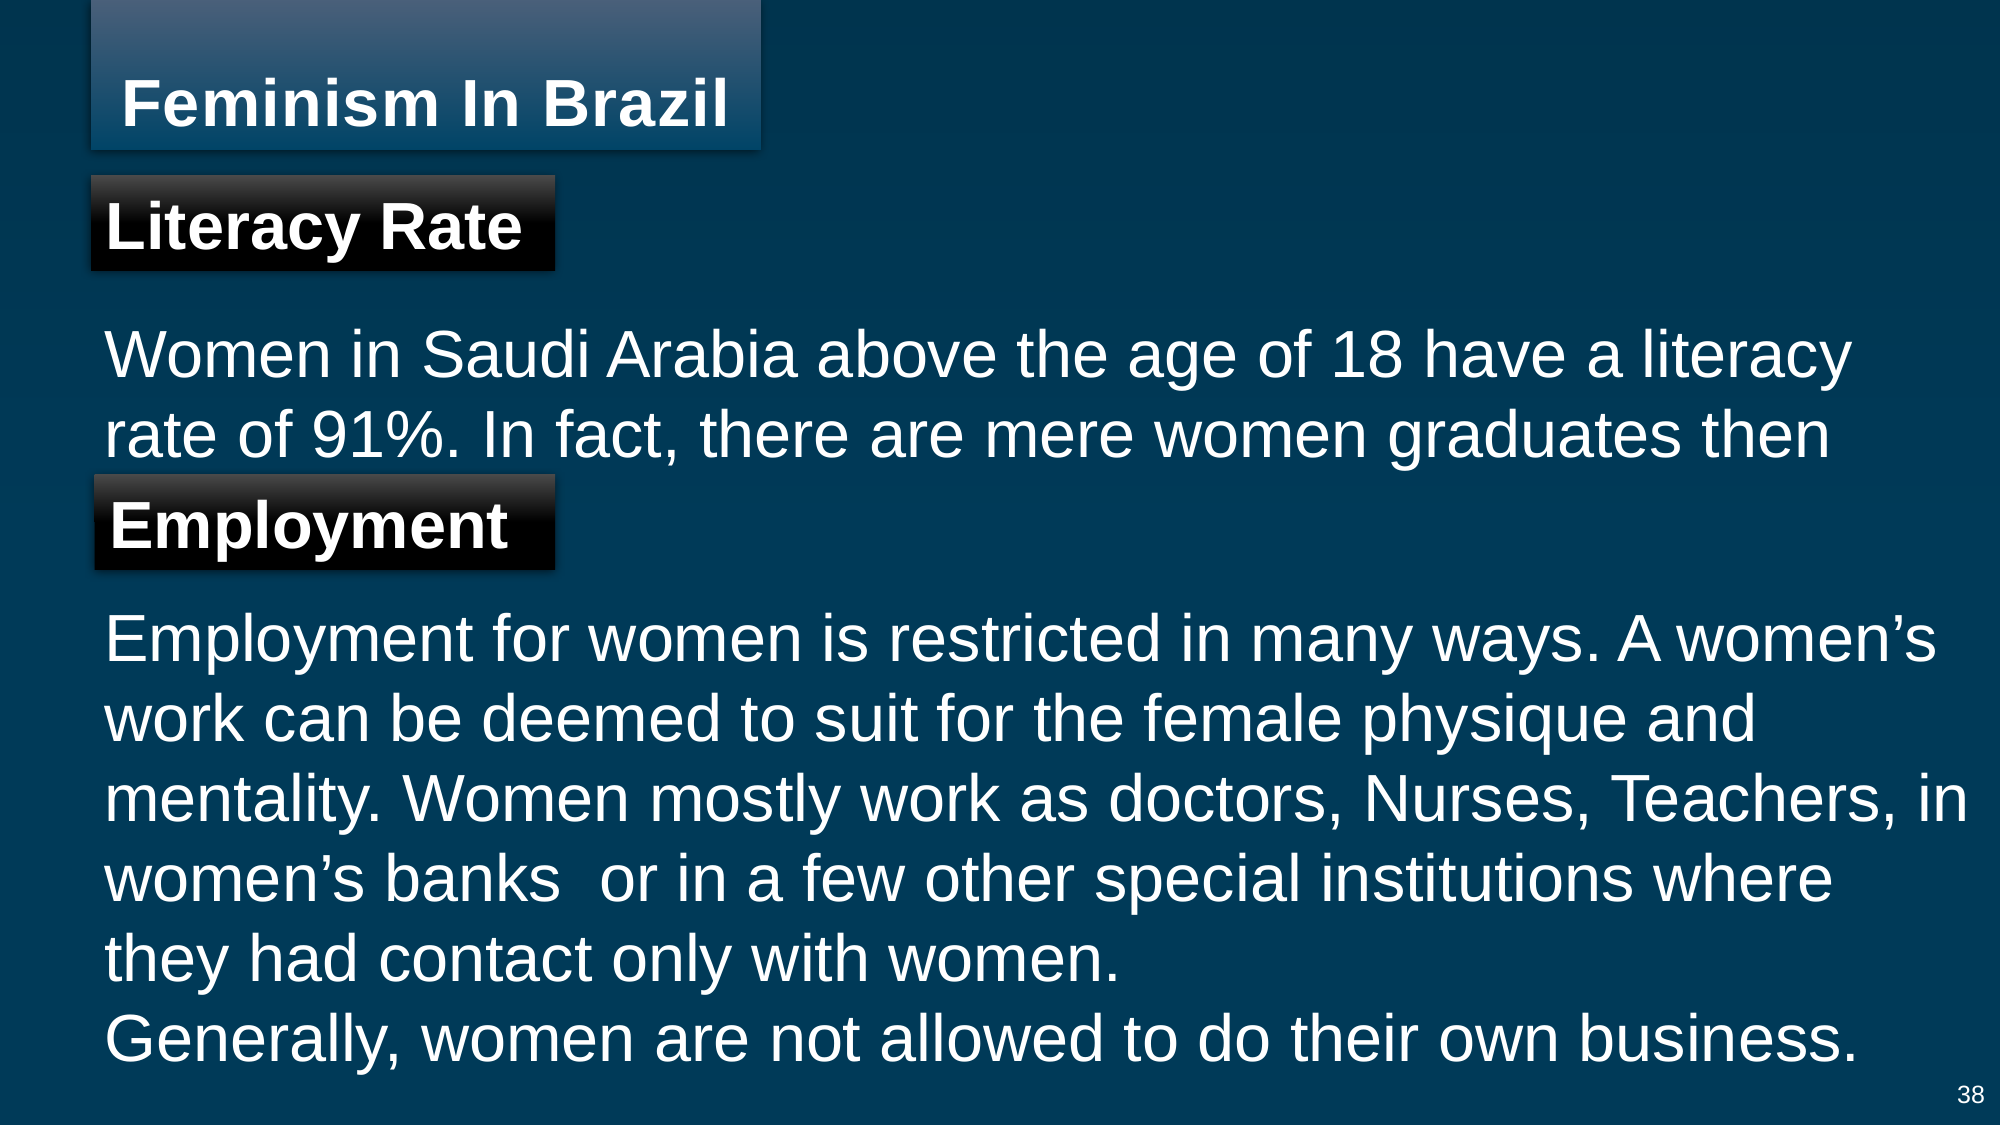

# Feminism In Brazil
Literacy Rate

Women in Saudi Arabia above the age of 18 have a literacy rate of 91%. In fact, there are mere women graduates then men

Employment
Employment for women is restricted in many ways. A women’s work can be deemed to suit for the female physique and mentality. Women mostly work as doctors, Nurses, Teachers, in women’s banks  or in a few other special institutions where they had contact only with women.
Generally, women are not allowed to do their own business.
38